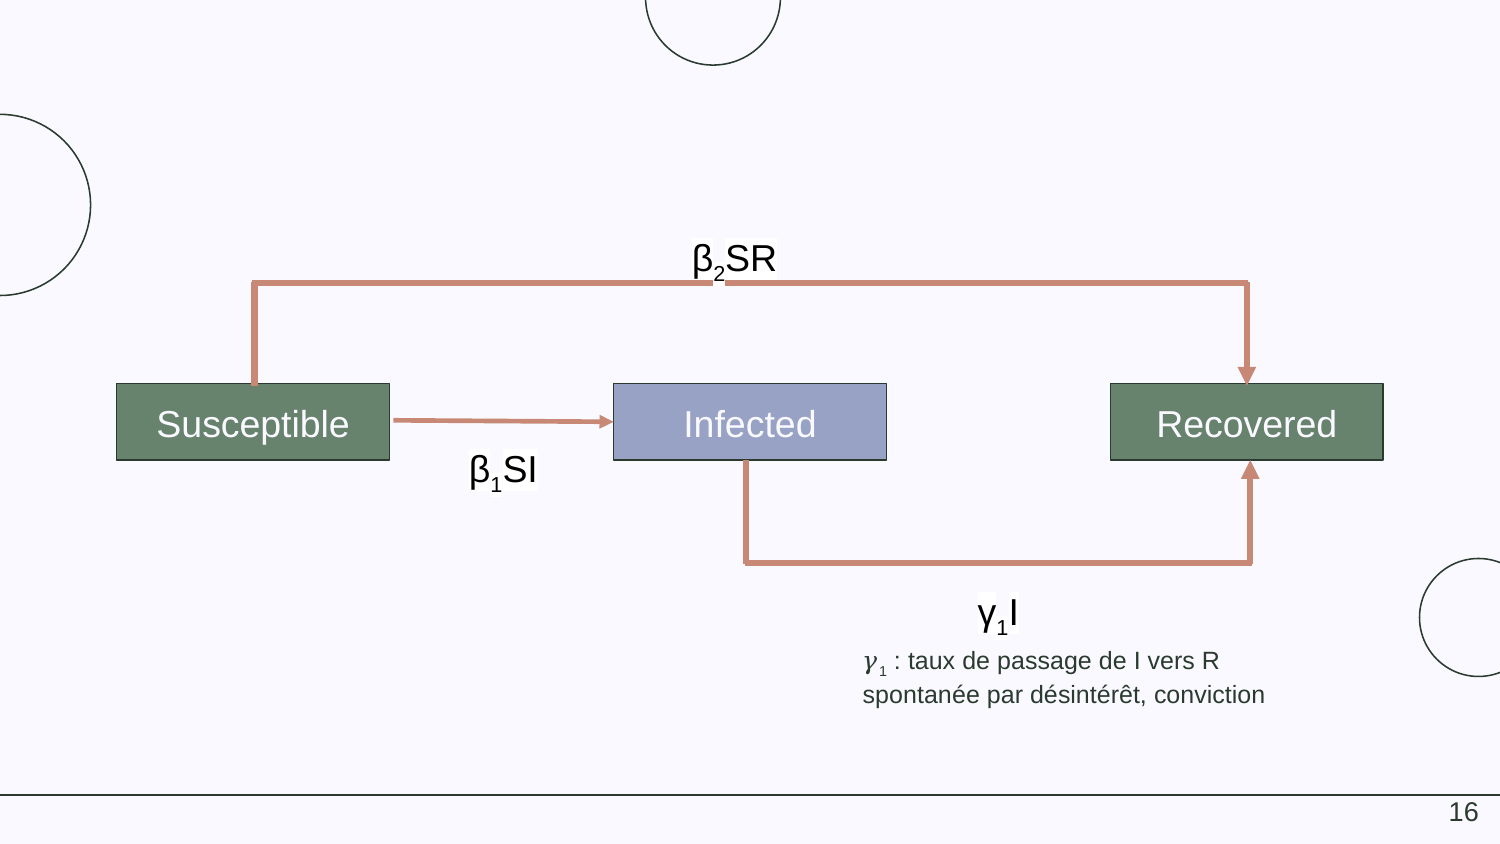

β2SR
Susceptible
Infected
Recovered
β1SI
γ1I
𝛾1 : taux de passage de I vers R spontanée par désintérêt, conviction
16